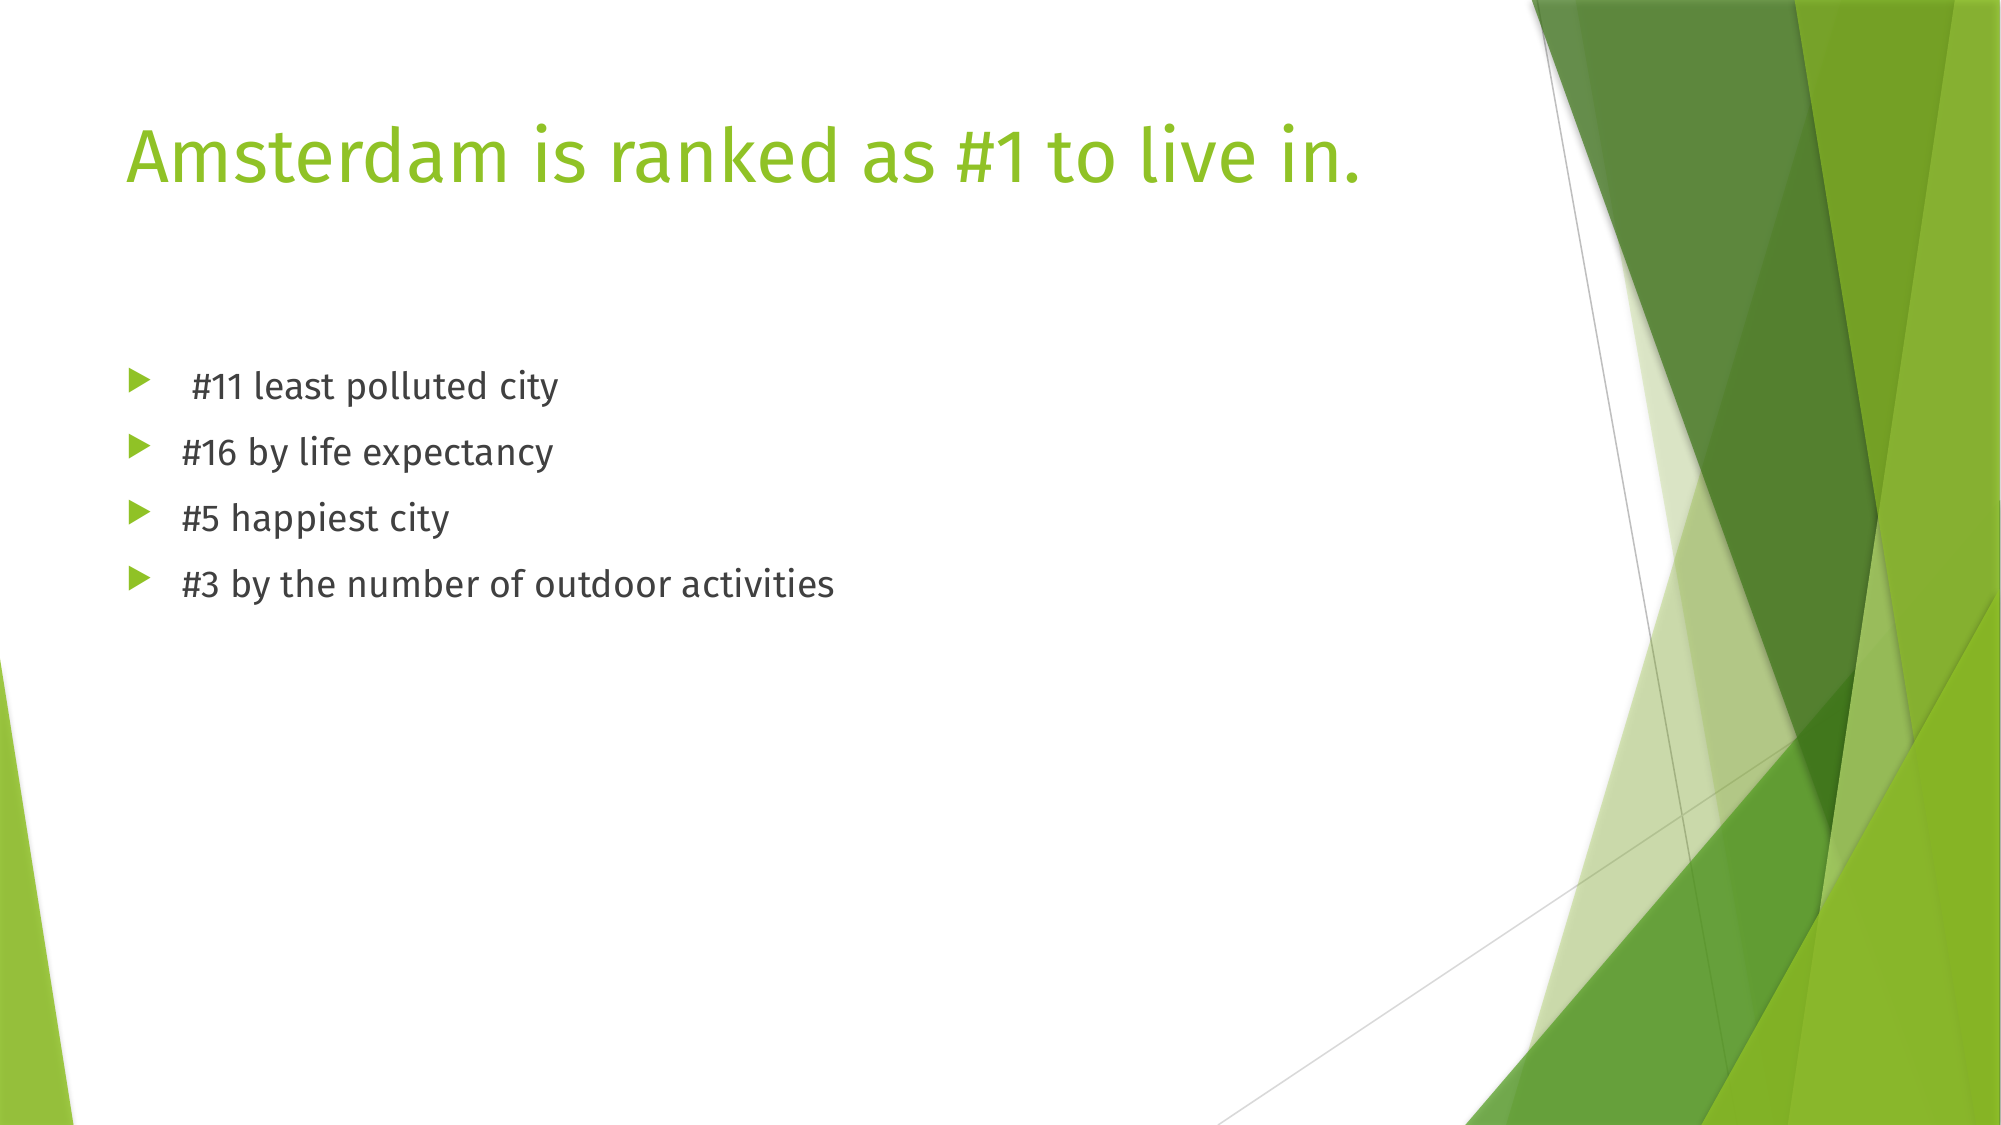

# Amsterdam is ranked as #1 to live in.
 #11 least polluted city
#16 by life expectancy
#5 happiest city
#3 by the number of outdoor activities